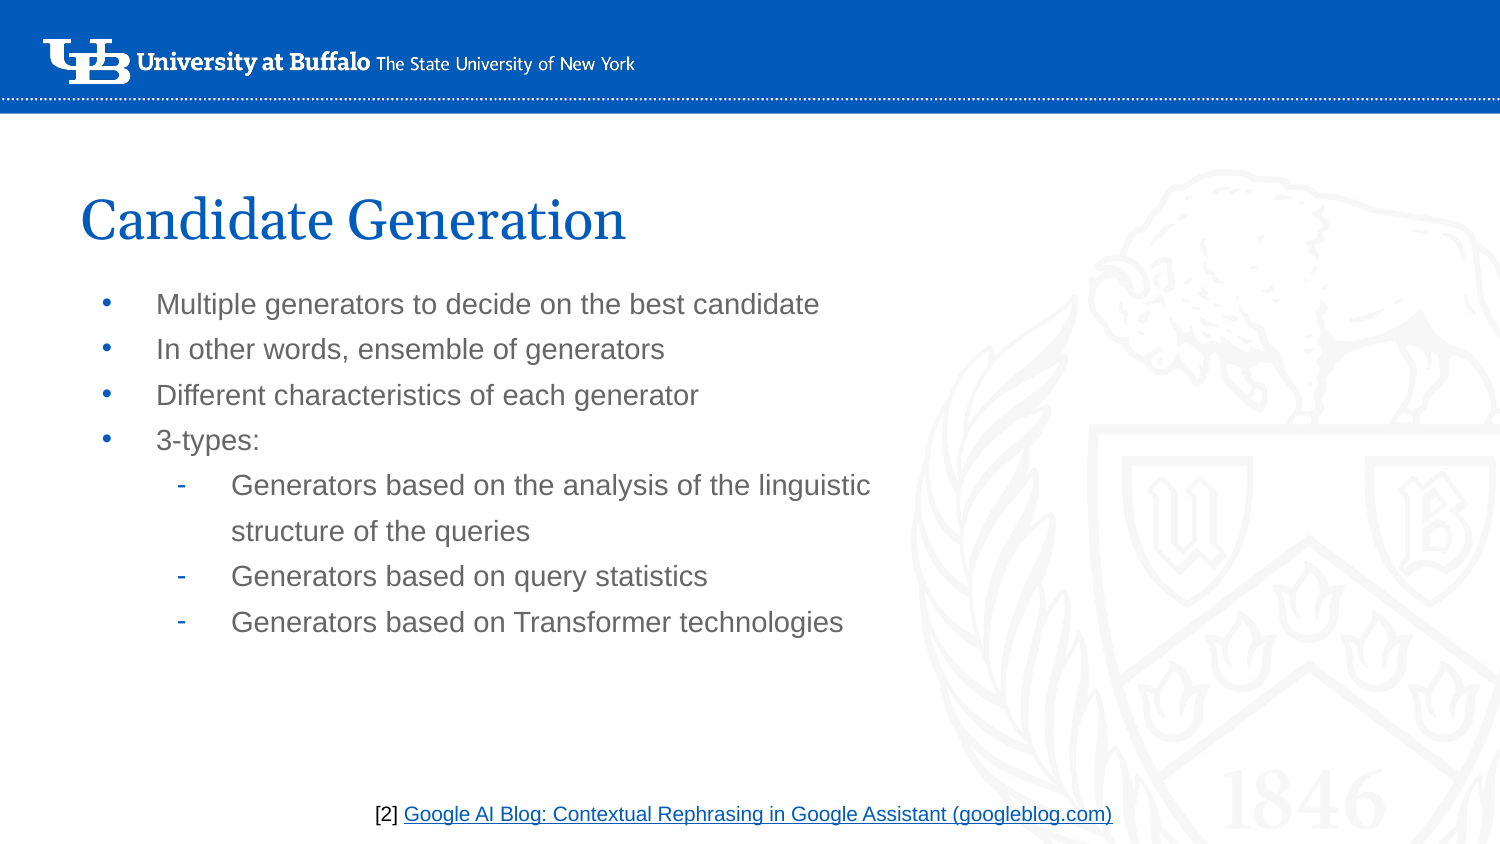

# Candidate Generation
Multiple generators to decide on the best candidate
In other words, ensemble of generators
Different characteristics of each generator
3-types:
Generators based on the analysis of the linguistic structure of the queries
Generators based on query statistics
Generators based on Transformer technologies
[2] Google AI Blog: Contextual Rephrasing in Google Assistant (googleblog.com)